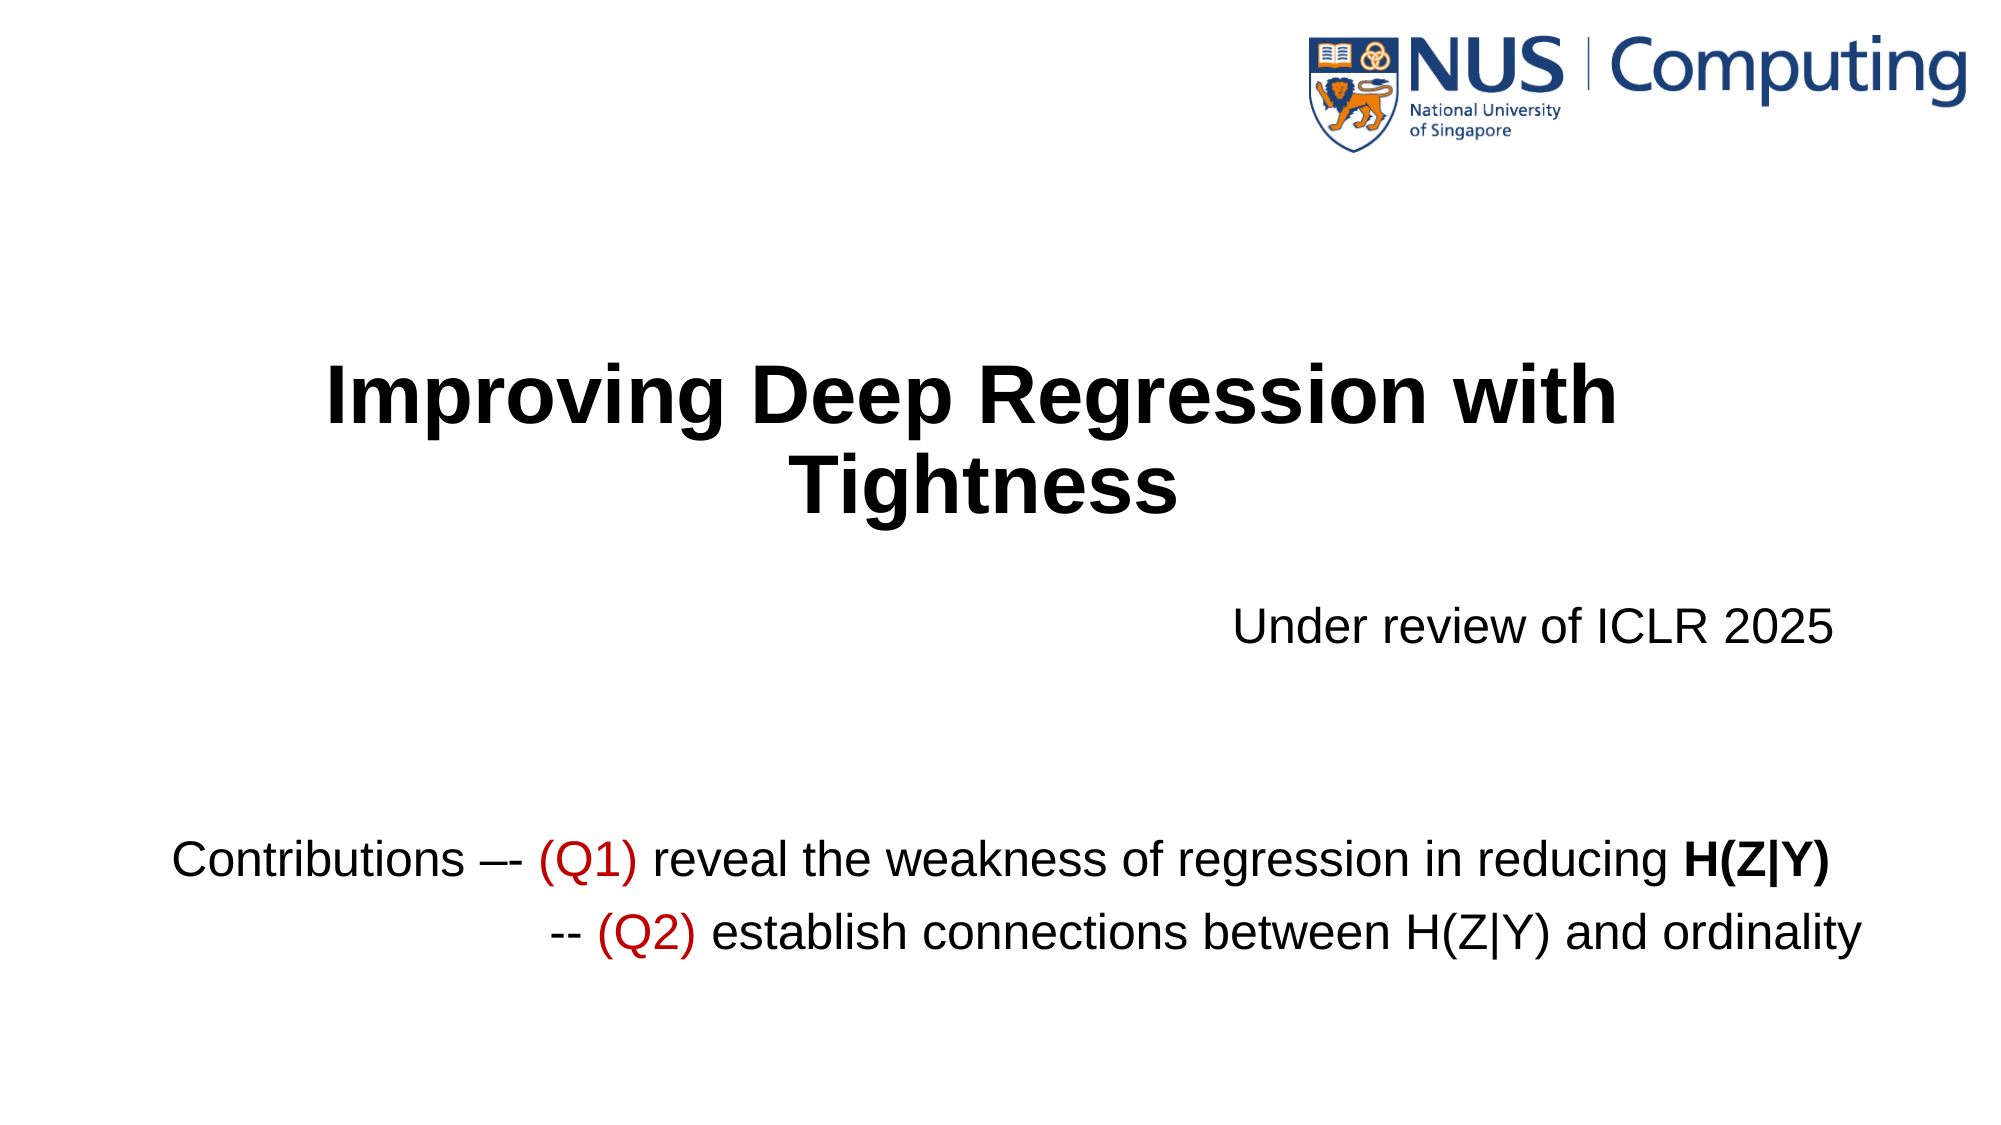

# Improving Deep Regression with Tightness
 Under review of ICLR 2025
Contributions –- (Q1) reveal the weakness of regression in reducing H(Z|Y)
                           -- (Q2) establish connections between H(Z|Y) and ordinality